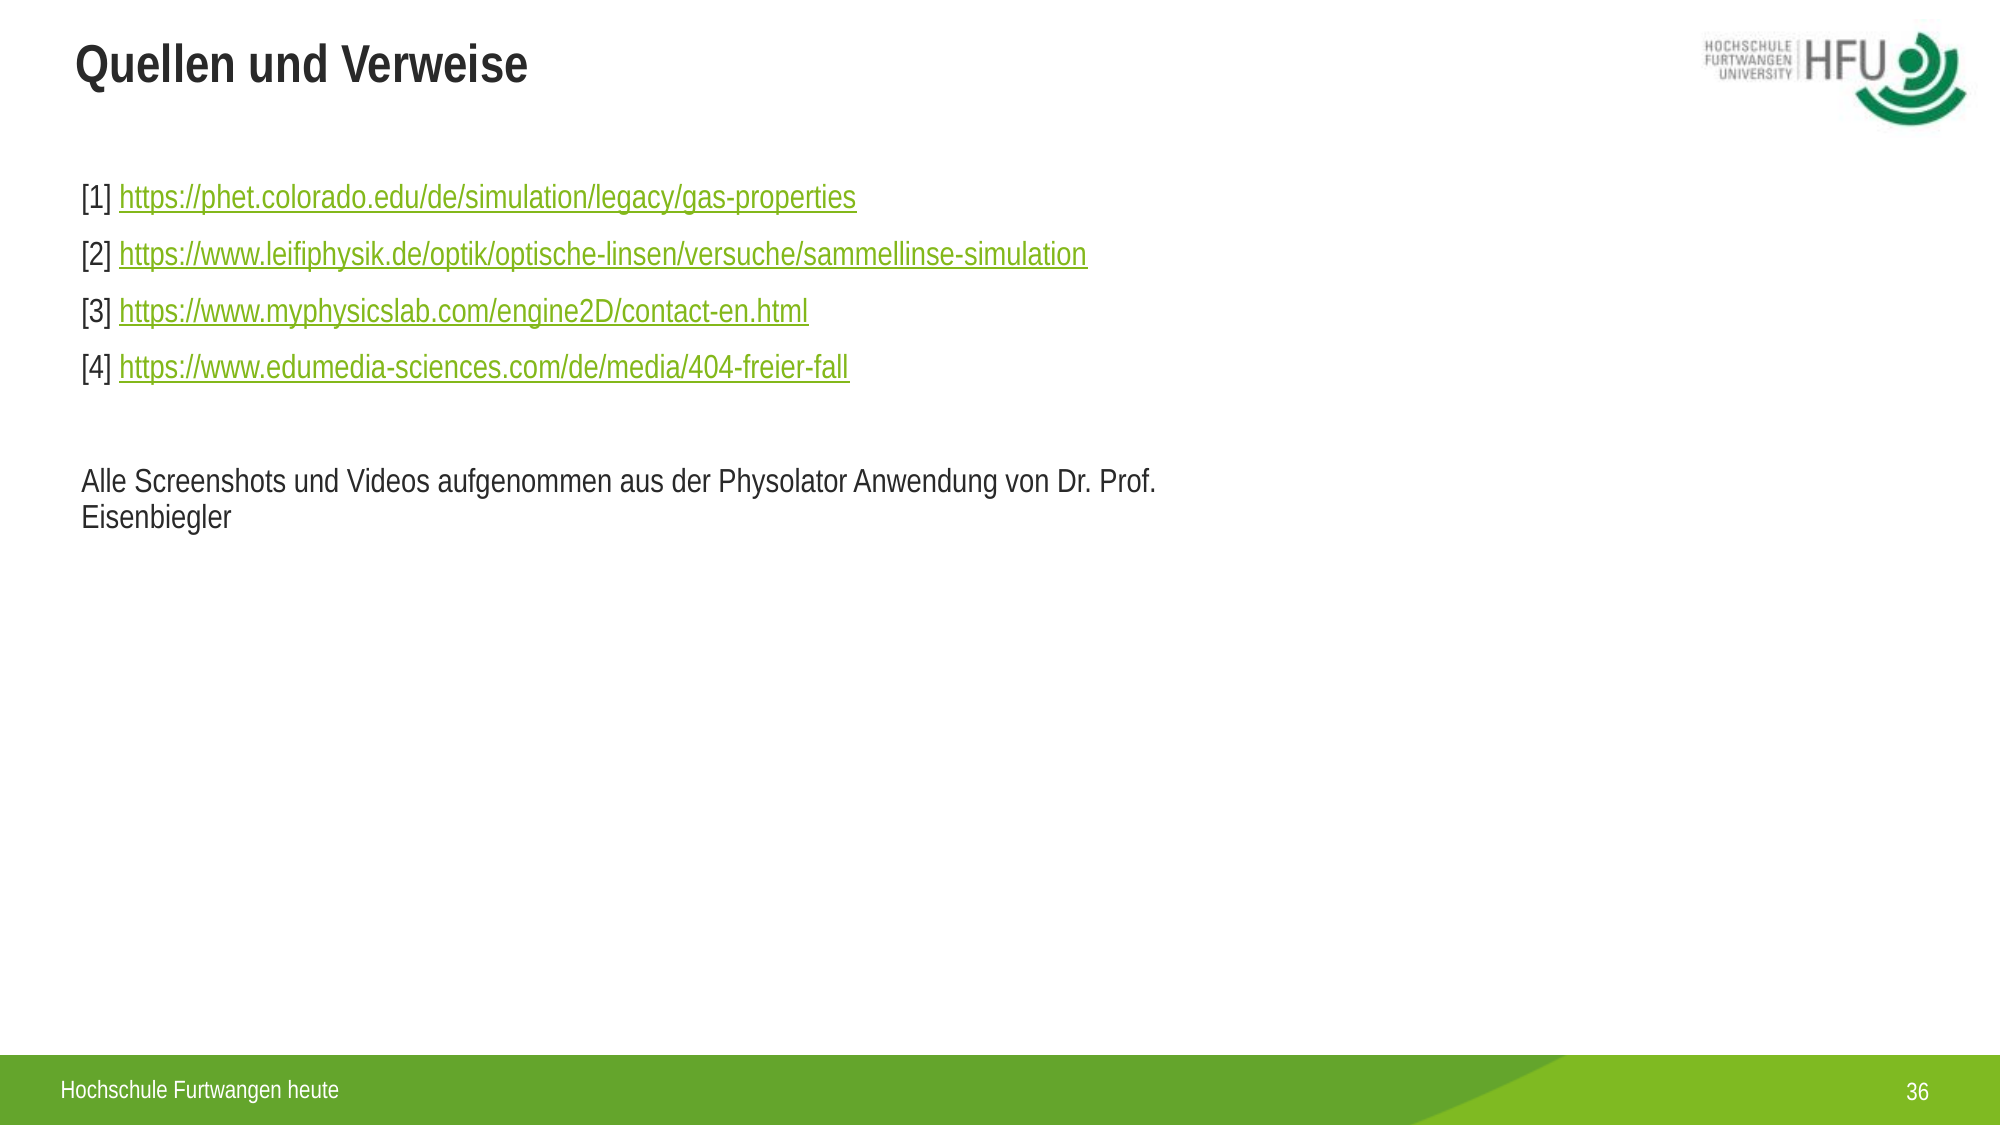

# Quellen und Verweise
[1] https://phet.colorado.edu/de/simulation/legacy/gas-properties
[2] https://www.leifiphysik.de/optik/optische-linsen/versuche/sammellinse-simulation
[3] https://www.myphysicslab.com/engine2D/contact-en.html
[4] https://www.edumedia-sciences.com/de/media/404-freier-fall

Alle Screenshots und Videos aufgenommen aus der Physolator Anwendung von Dr. Prof. Eisenbiegler

36
Hochschule Furtwangen heute